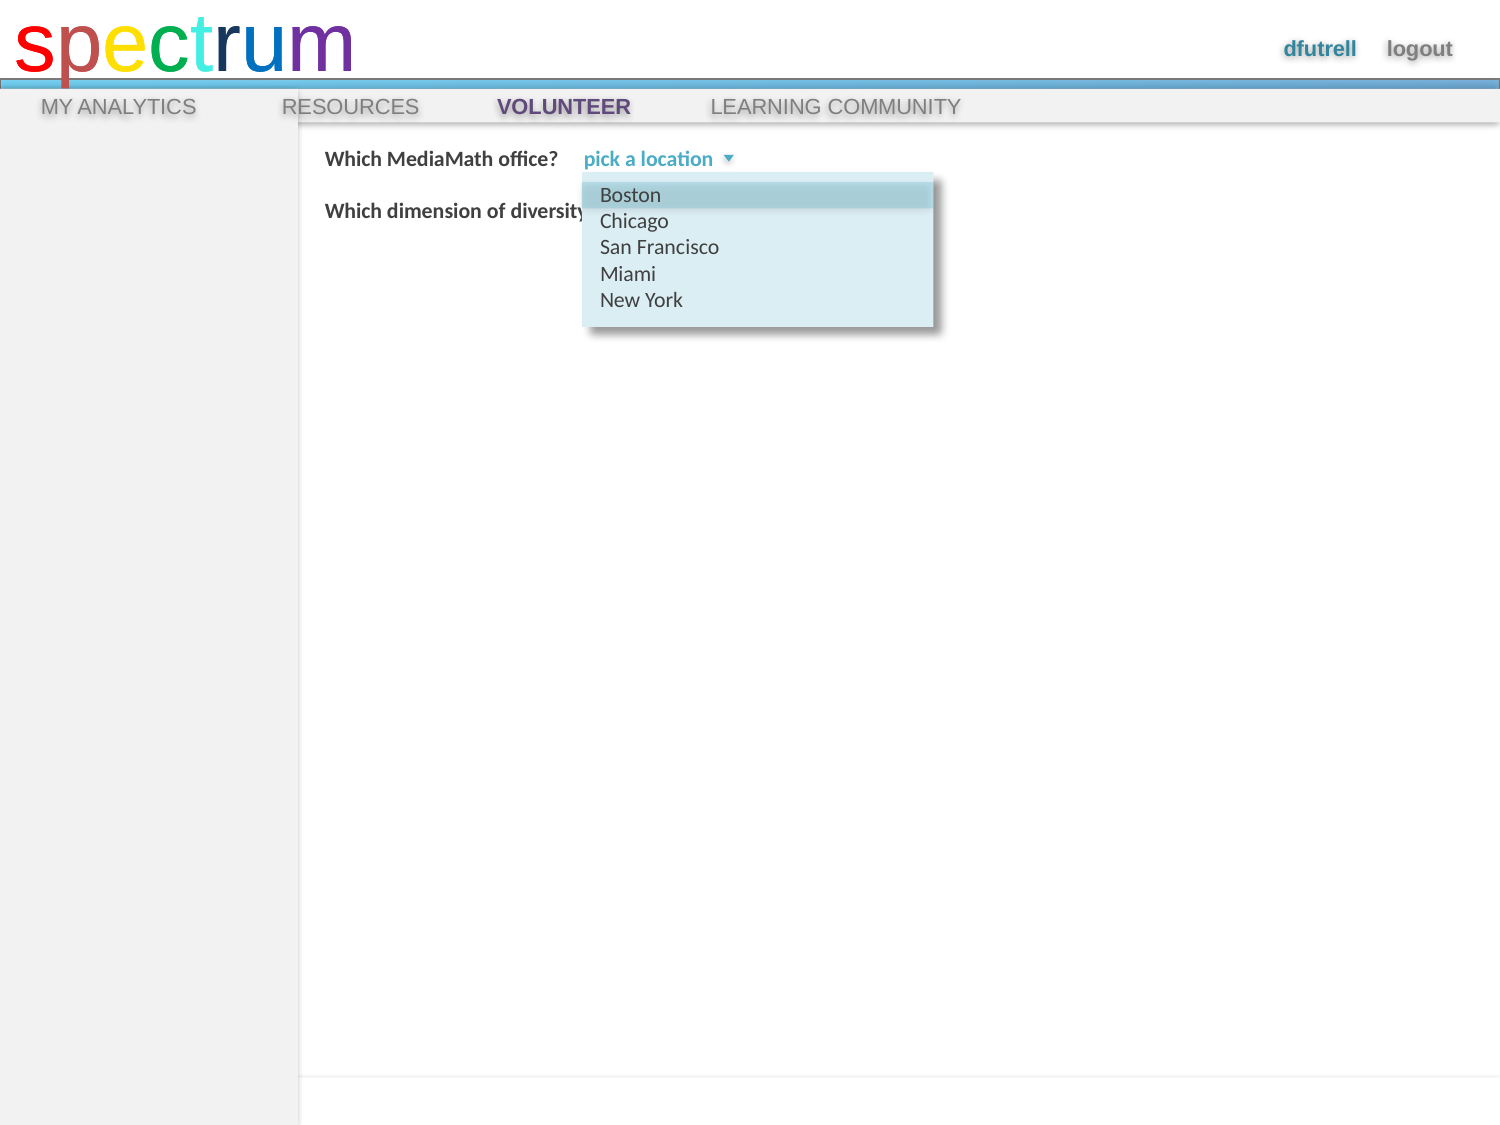

spectrum
MY ANALYTICS
RESOURCES
VOLUNTEER
LEARNING COMMUNITY

Which MediaMath office?     pick a location

Which dimension of diversity?     pick a dimension

Boston
Chicago
San Francisco
Miami
New York